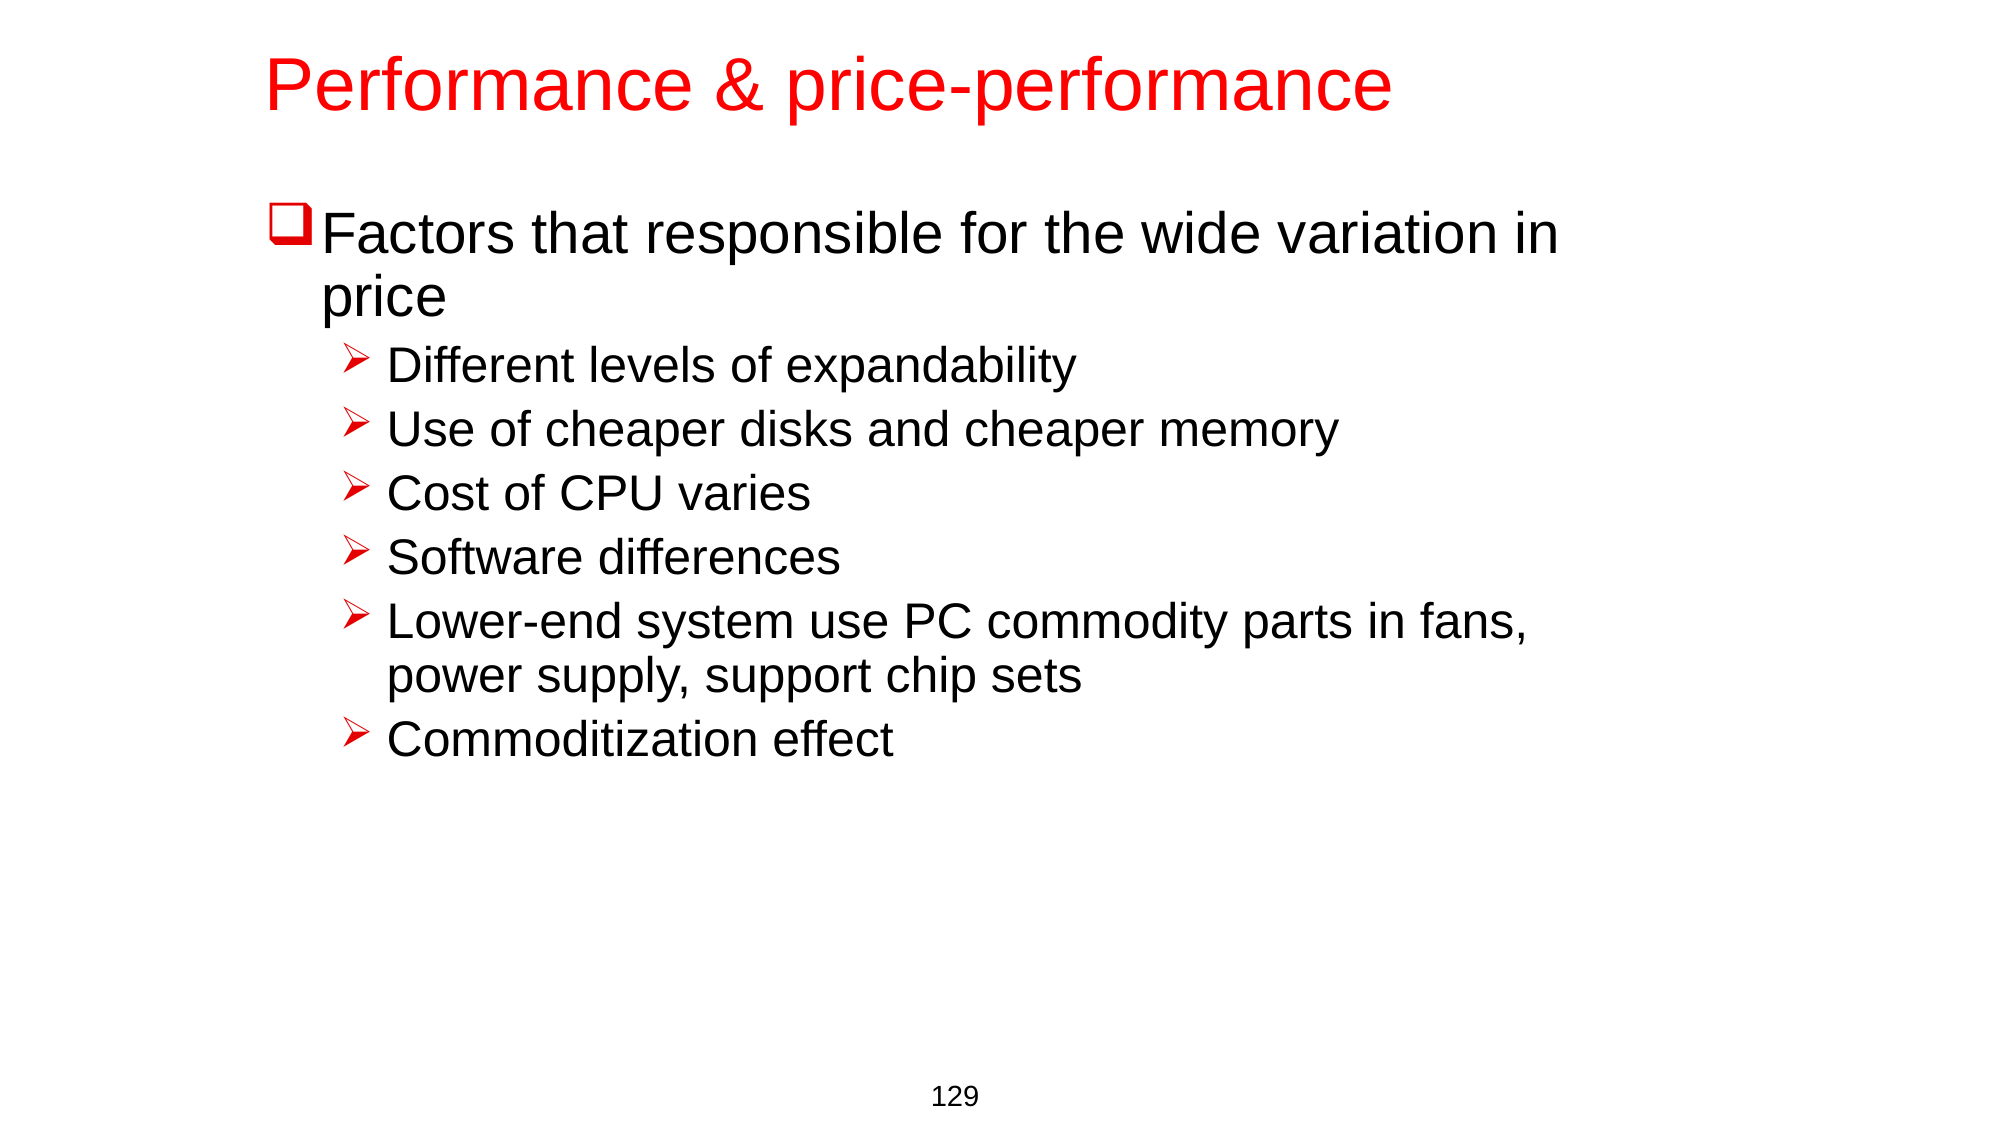

# Performance & price-performance
Factors that responsible for the wide variation in price
Different levels of expandability
Use of cheaper disks and cheaper memory
Cost of CPU varies
Software differences
Lower-end system use PC commodity parts in fans, power supply, support chip sets
Commoditization effect